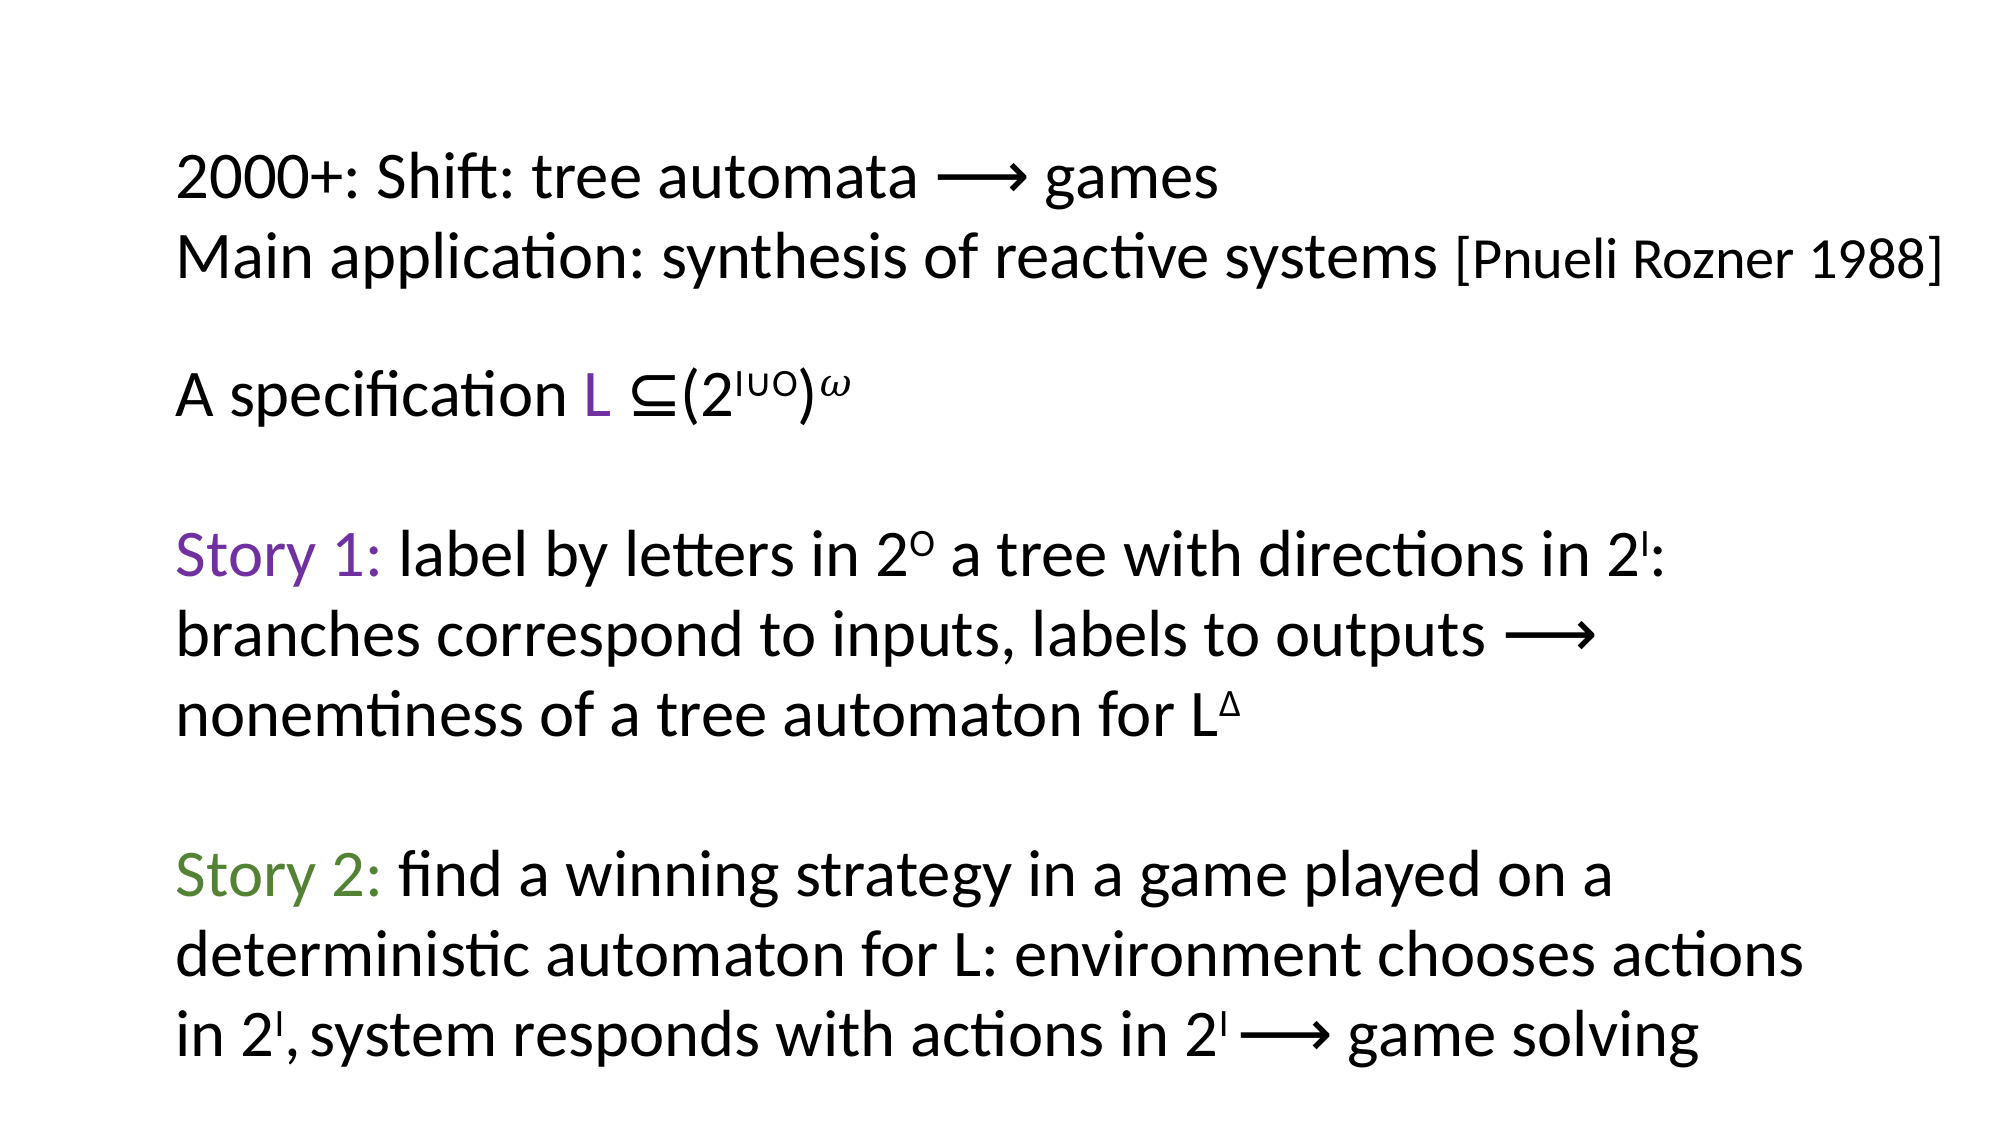

2000+: Shift: tree automata ⟶ games
Main application: synthesis of reactive systems [Pnueli Rozner 1988]
A specification L ⊆(2I∪O)𝜔

Story 1: label by letters in 2O a tree with directions in 2I: branches correspond to inputs, labels to outputs ⟶ nonemtiness of a tree automaton for L∆

Story 2: find a winning strategy in a game played on a deterministic automaton for L: environment chooses actions in 2I, system responds with actions in 2I ⟶ game solving